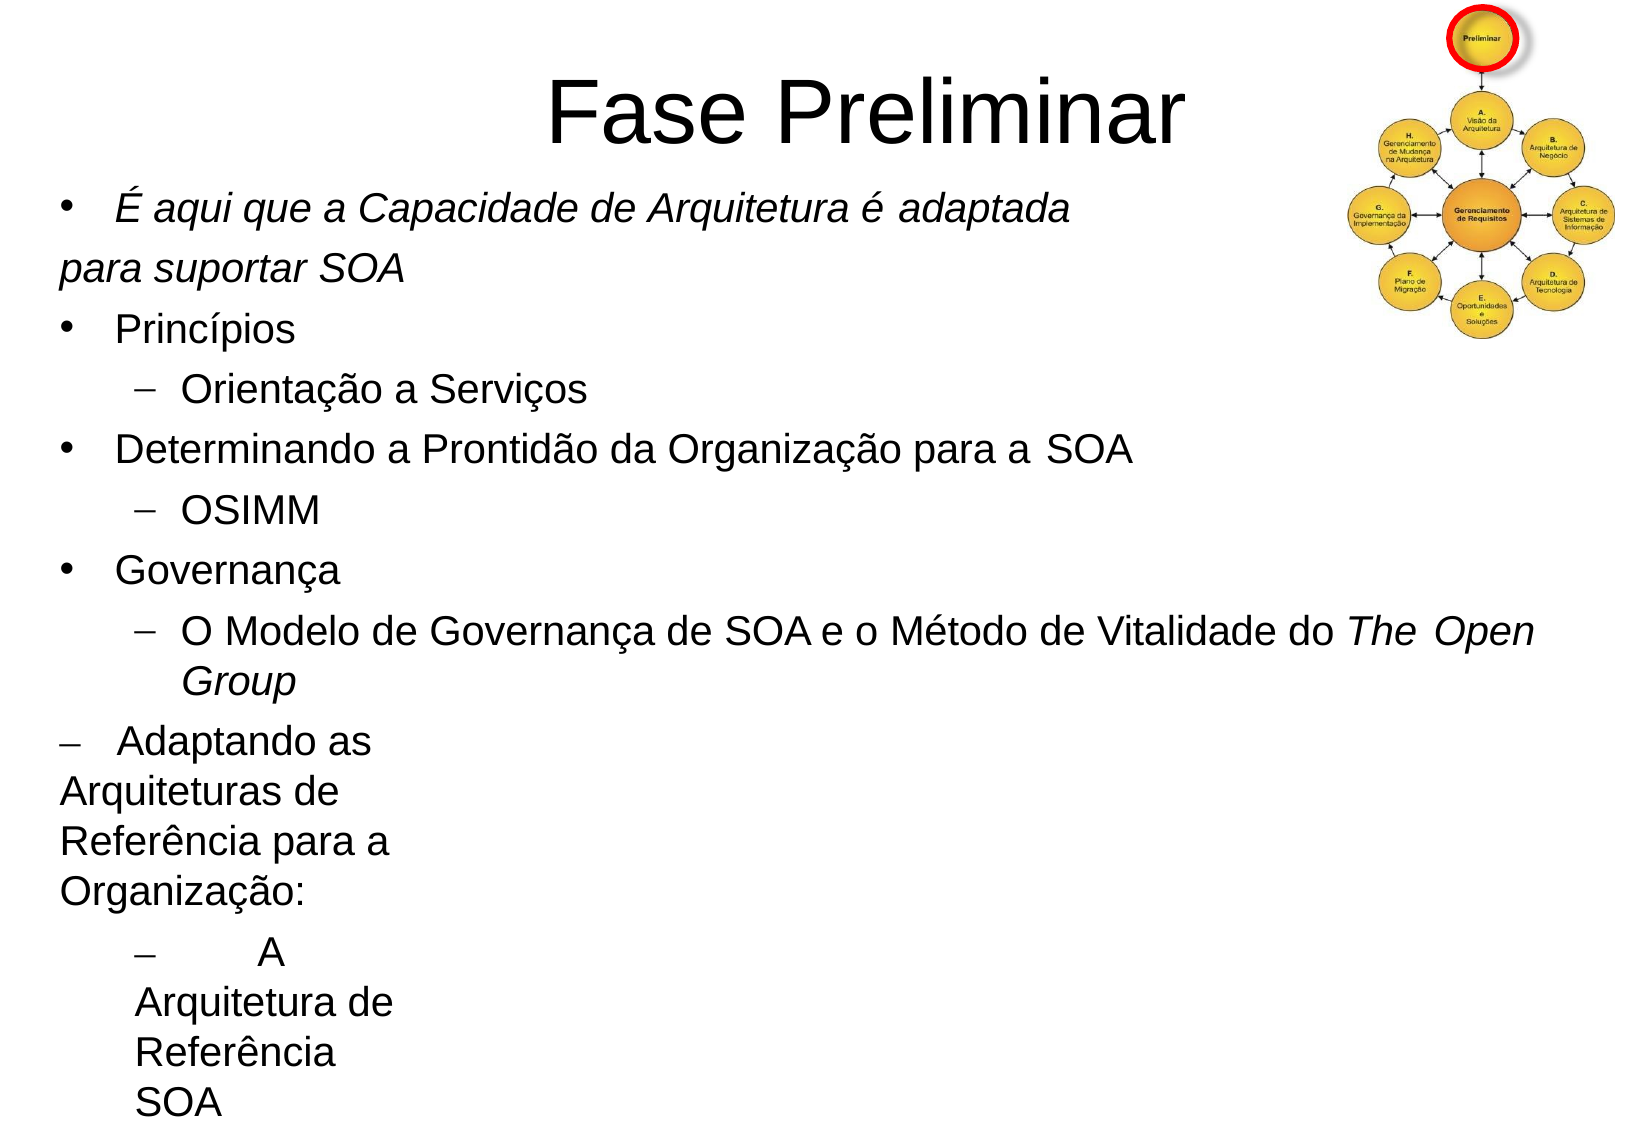

# Fase Preliminar
É aqui que a Capacidade de Arquitetura é adaptada
para suportar SOA
Princípios
Orientação a Serviços
Determinando a Prontidão da Organização para a SOA
OSIMM
Governança
O Modelo de Governança de SOA e o Método de Vitalidade do The Open
Group
–	Adaptando as Arquiteturas de Referência para a Organização:
–	A Arquitetura de Referência SOA
Estabelecendo um Centro de Excelência de SOA como um “Alicerce” inicial
–	Considerações para o Particionamento